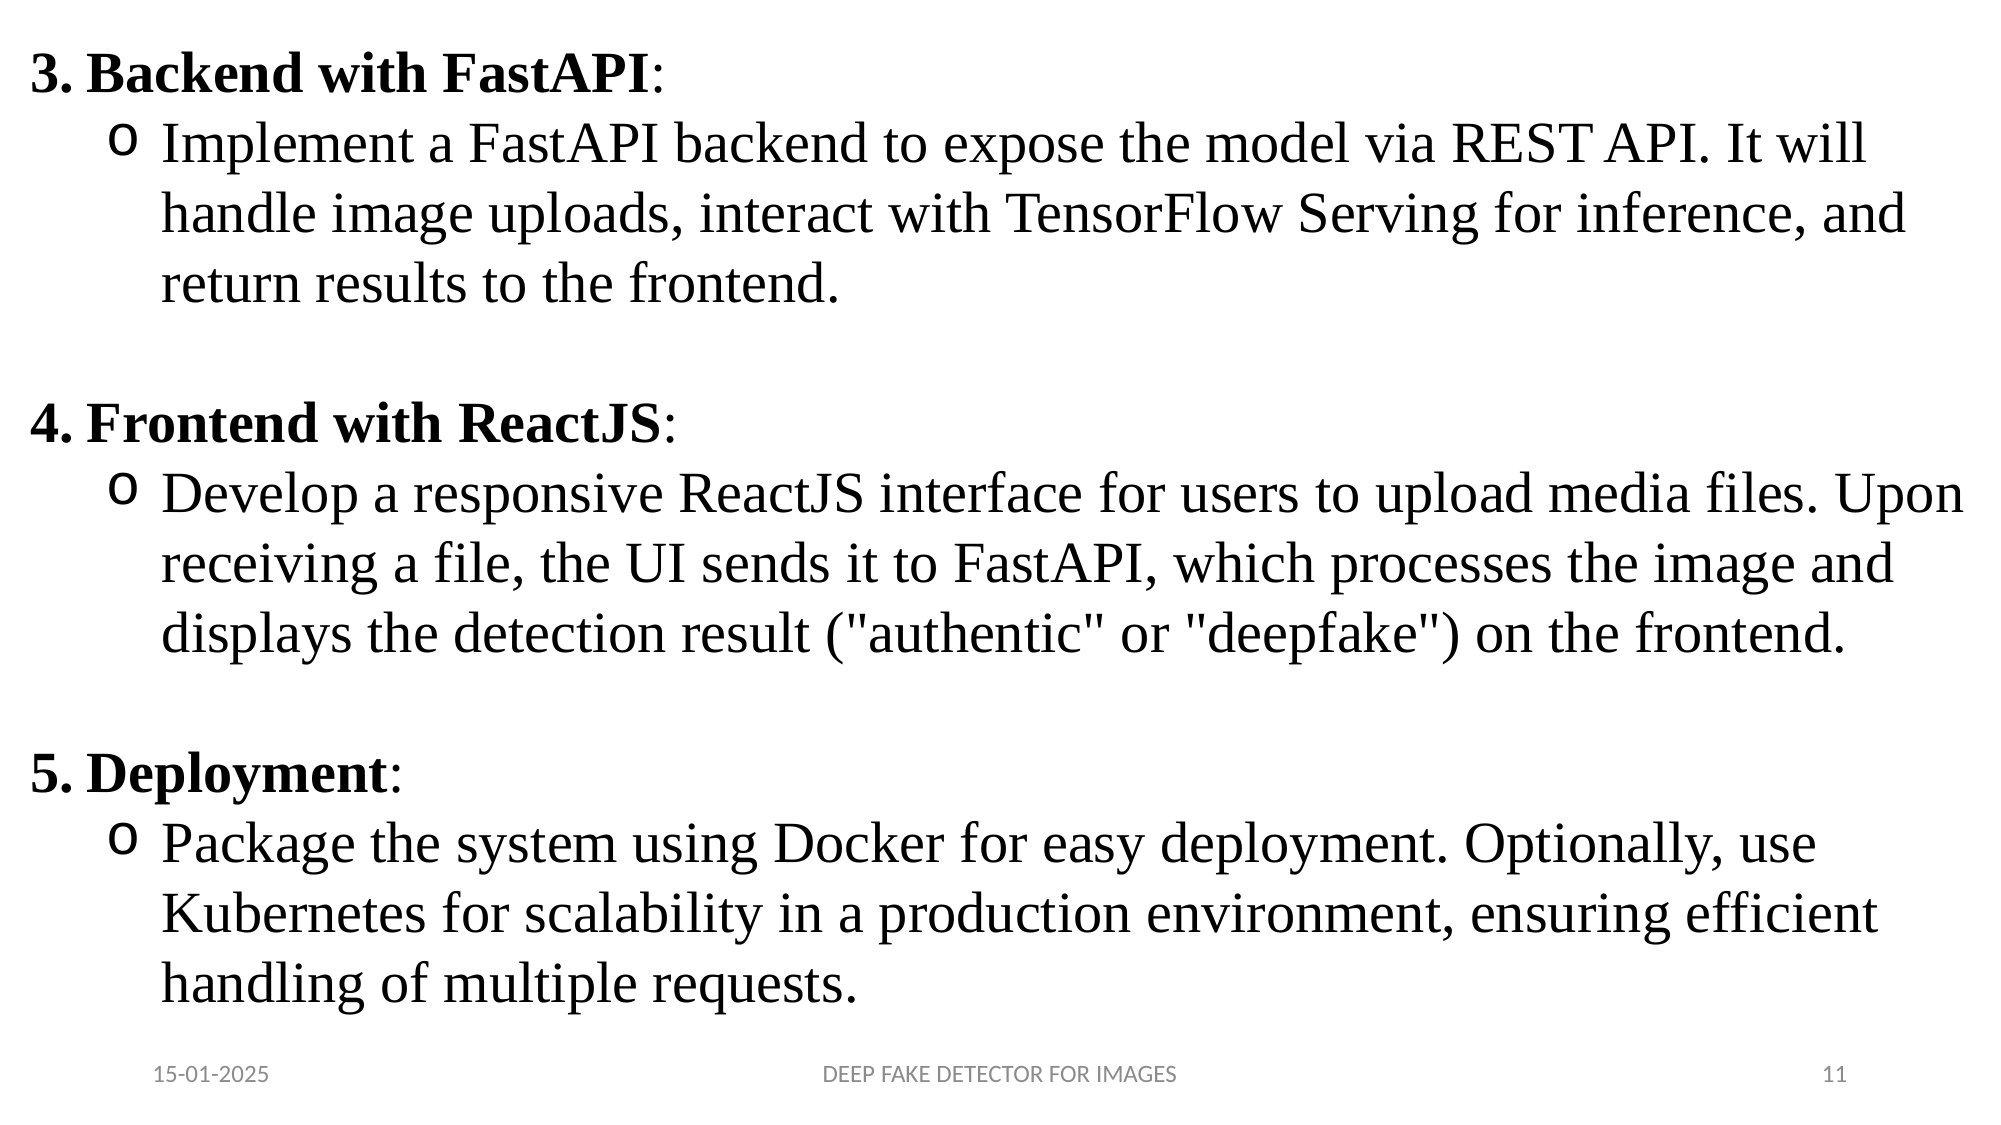

Backend with FastAPI:
Implement a FastAPI backend to expose the model via REST API. It will handle image uploads, interact with TensorFlow Serving for inference, and return results to the frontend.

Frontend with ReactJS:
Develop a responsive ReactJS interface for users to upload media files. Upon receiving a file, the UI sends it to FastAPI, which processes the image and displays the detection result ("authentic" or "deepfake") on the frontend.

Deployment:
Package the system using Docker for easy deployment. Optionally, use Kubernetes for scalability in a production environment, ensuring efficient handling of multiple requests.

15-01-2025
DEEP FAKE DETECTOR FOR IMAGES
11